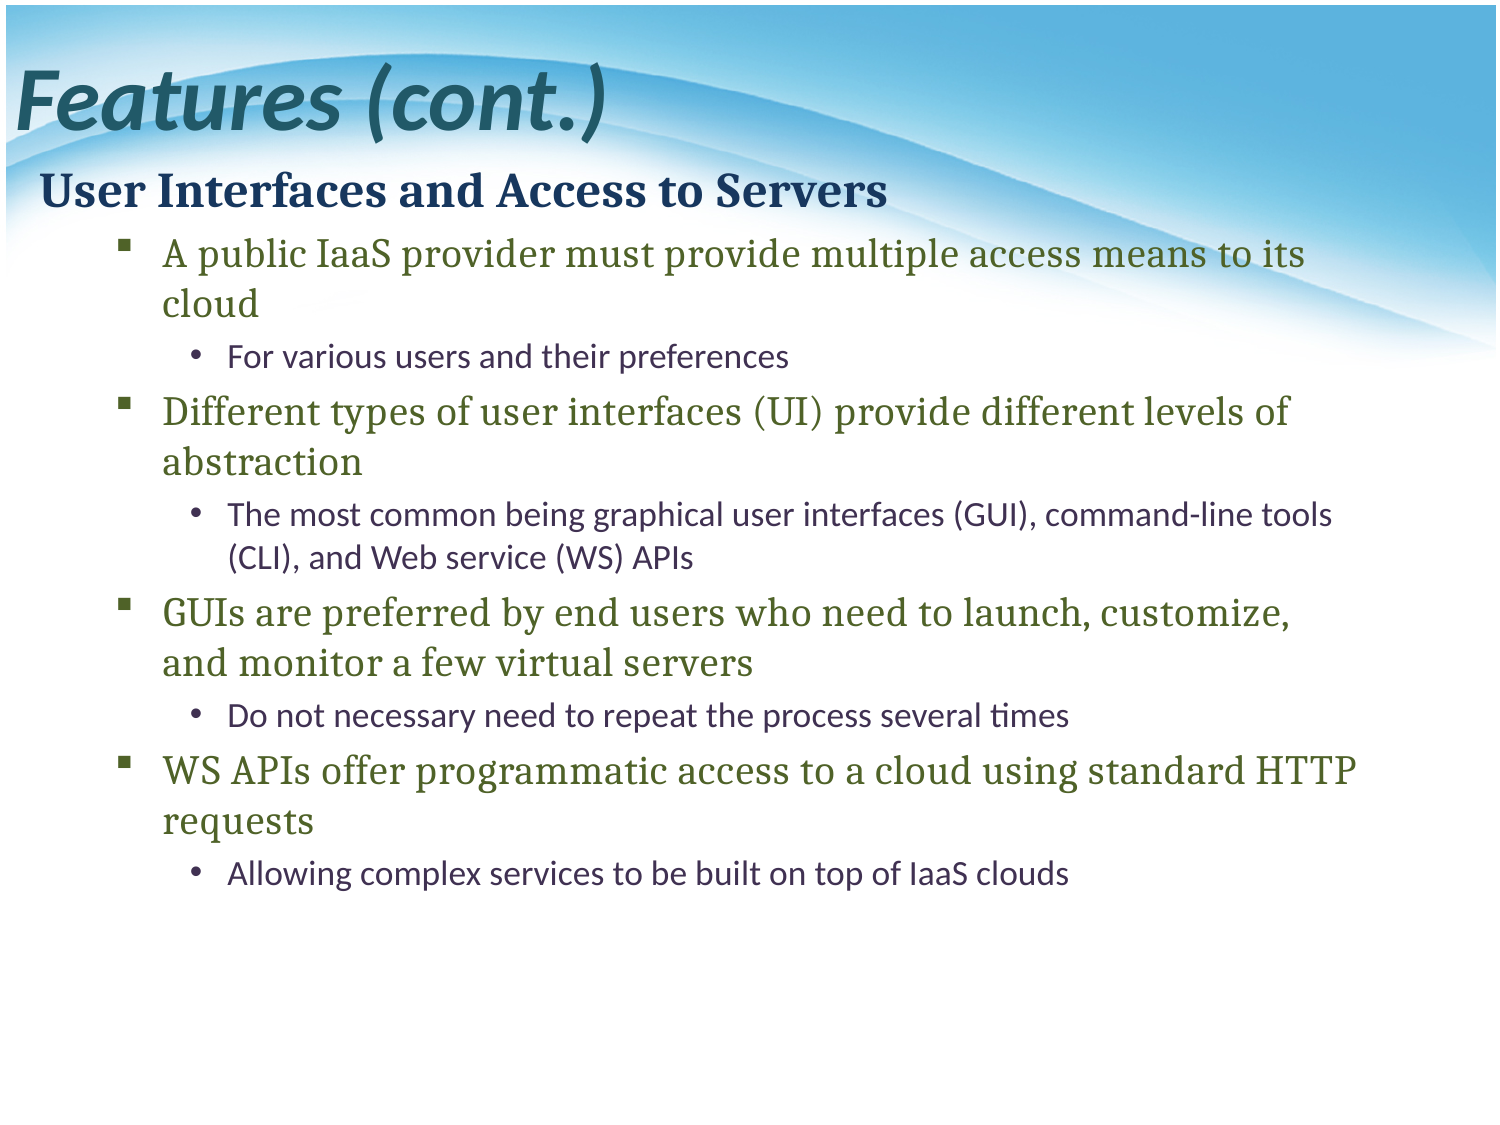

# Features (cont.)
User Interfaces and Access to Servers
A public IaaS provider must provide multiple access means to its cloud
For various users and their preferences
Different types of user interfaces (UI) provide different levels of abstraction
The most common being graphical user interfaces (GUI), command-line tools (CLI), and Web service (WS) APIs
GUIs are preferred by end users who need to launch, customize, and monitor a few virtual servers
Do not necessary need to repeat the process several times
WS APIs offer programmatic access to a cloud using standard HTTP requests
Allowing complex services to be built on top of IaaS clouds